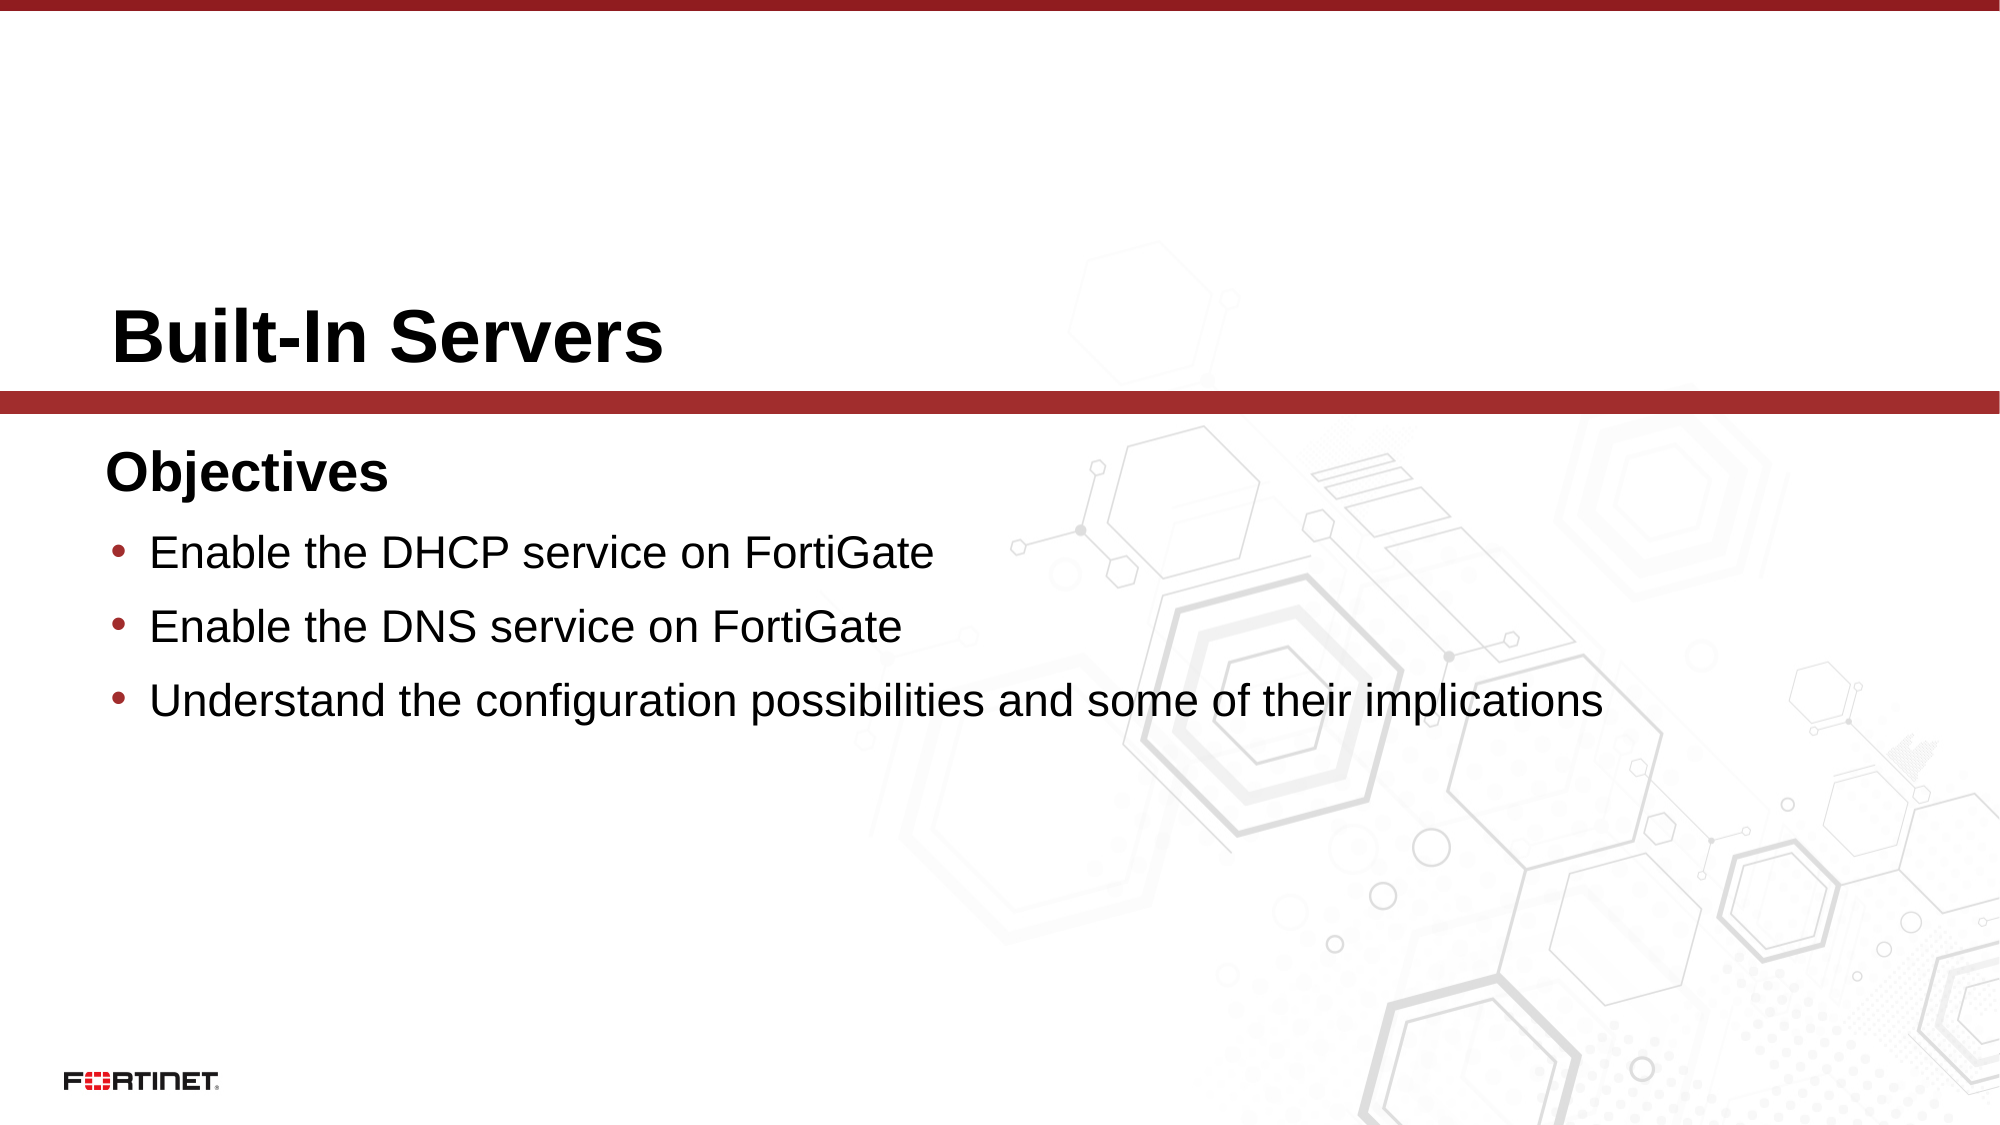

# Built-In Servers
Enable the DHCP service on FortiGate
Enable the DNS service on FortiGate
Understand the configuration possibilities and some of their implications